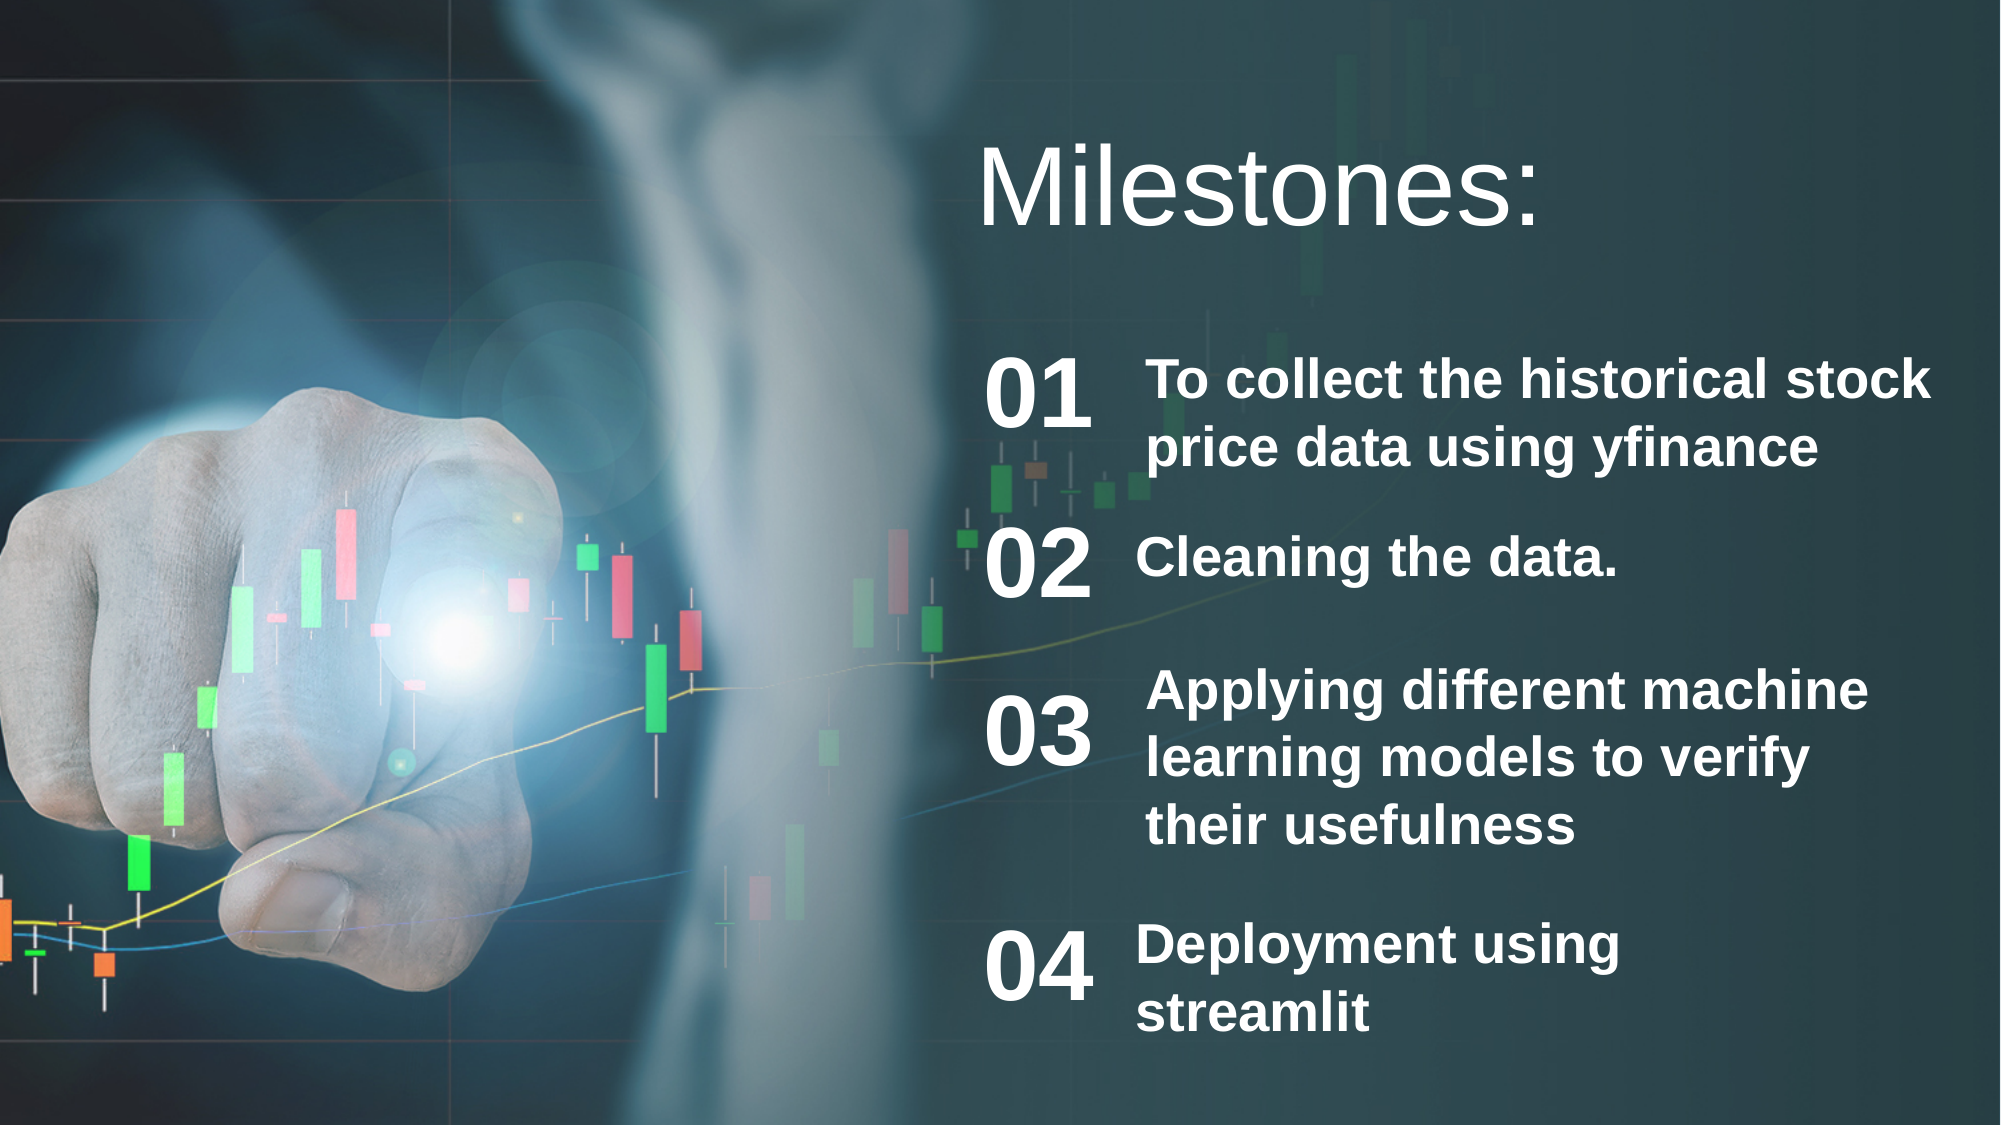

Milestones:
01
To collect the historical stock price data using yfinance
02
Cleaning the data.
Applying different machine learning models to verify their usefulness
03
04
Deployment using streamlit